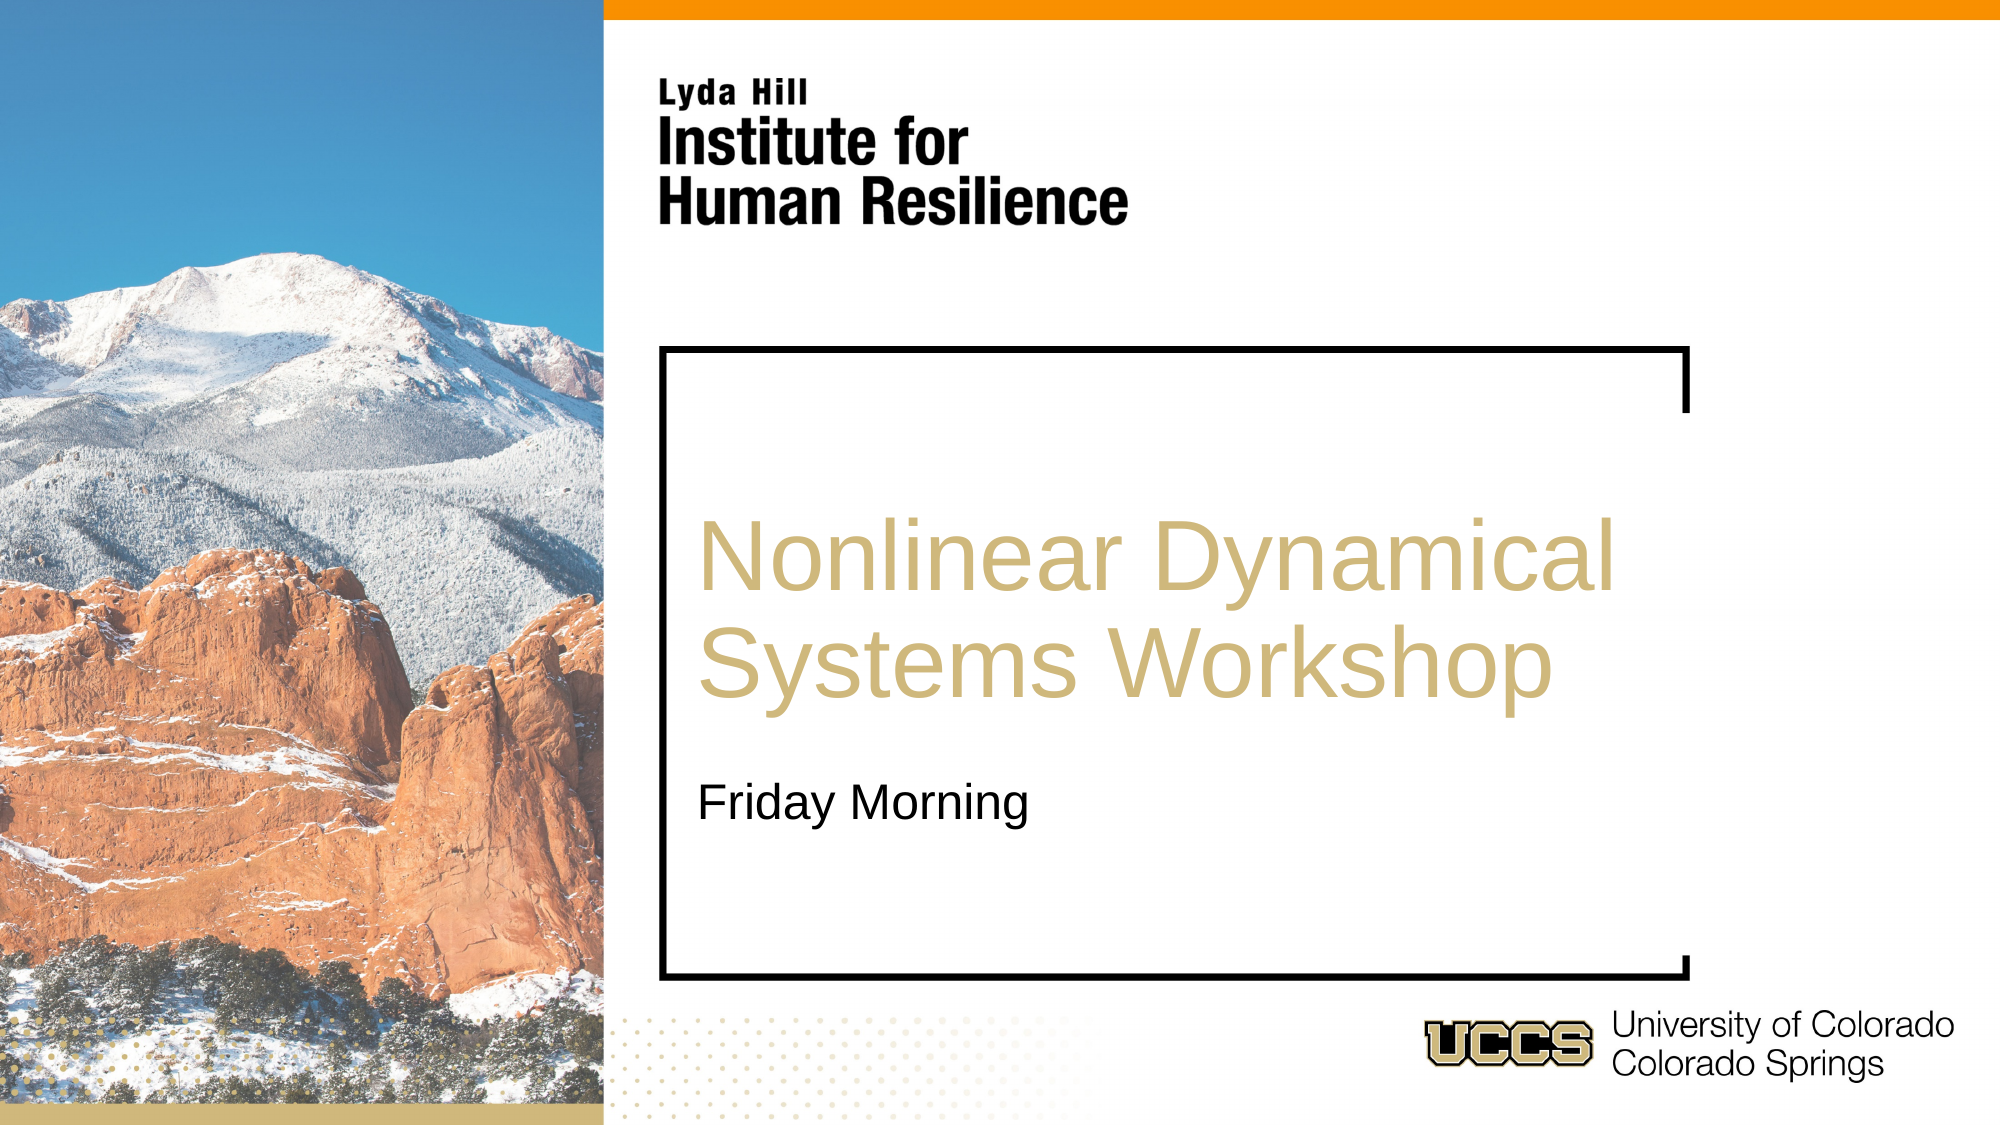

# Nonlinear Dynamical Systems Workshop
Friday Morning